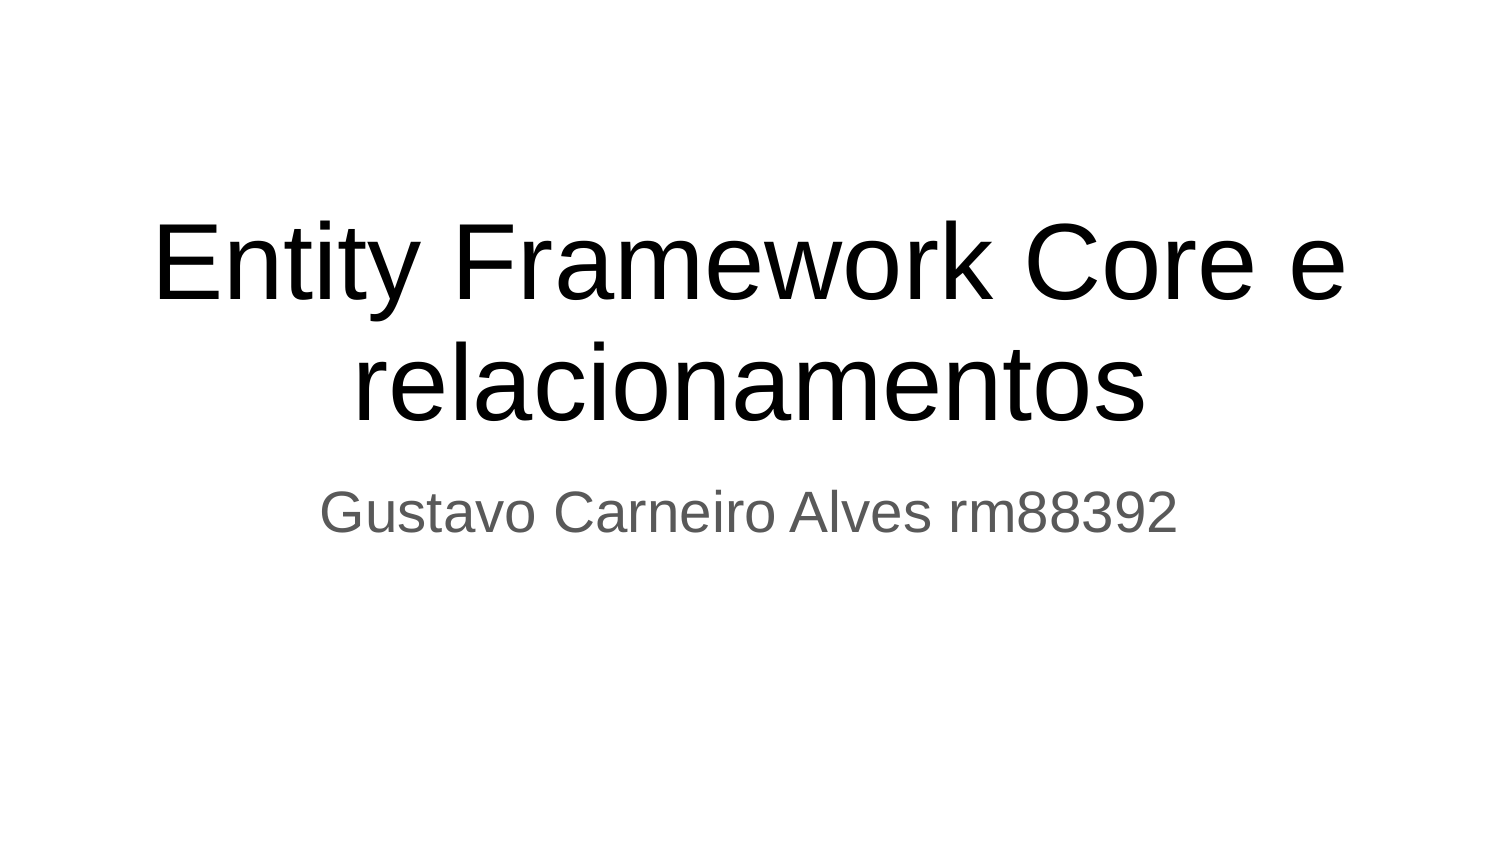

# Entity Framework Core e relacionamentos
Gustavo Carneiro Alves rm88392